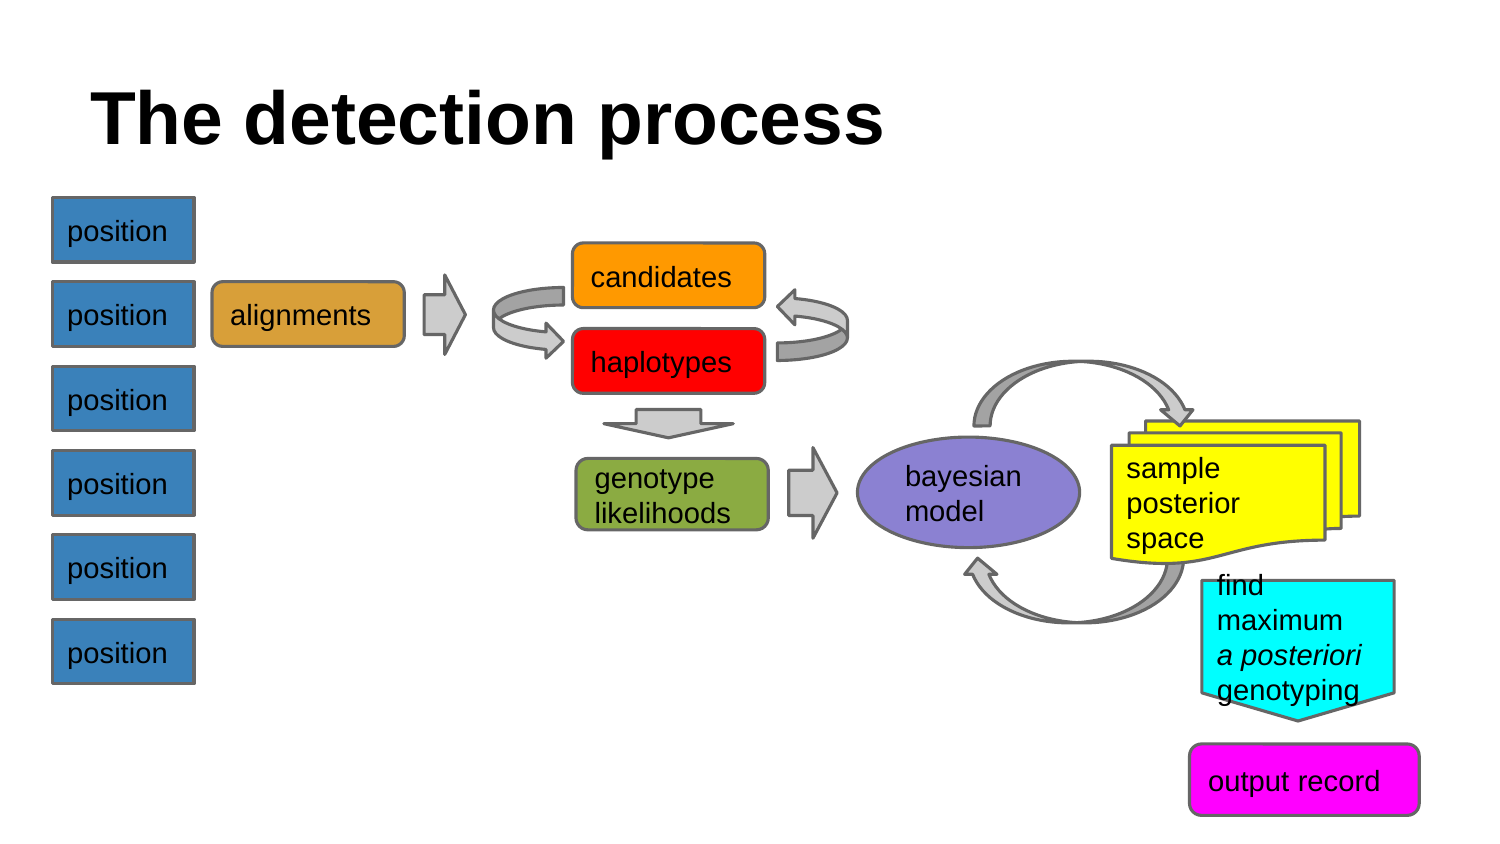

# The detection process
position
candidates

position
alignments

haplotypes

position

sample posterior space
bayesian
model

position
genotype likelihoods
position

find maximum
a posteriori genotyping
position
output record